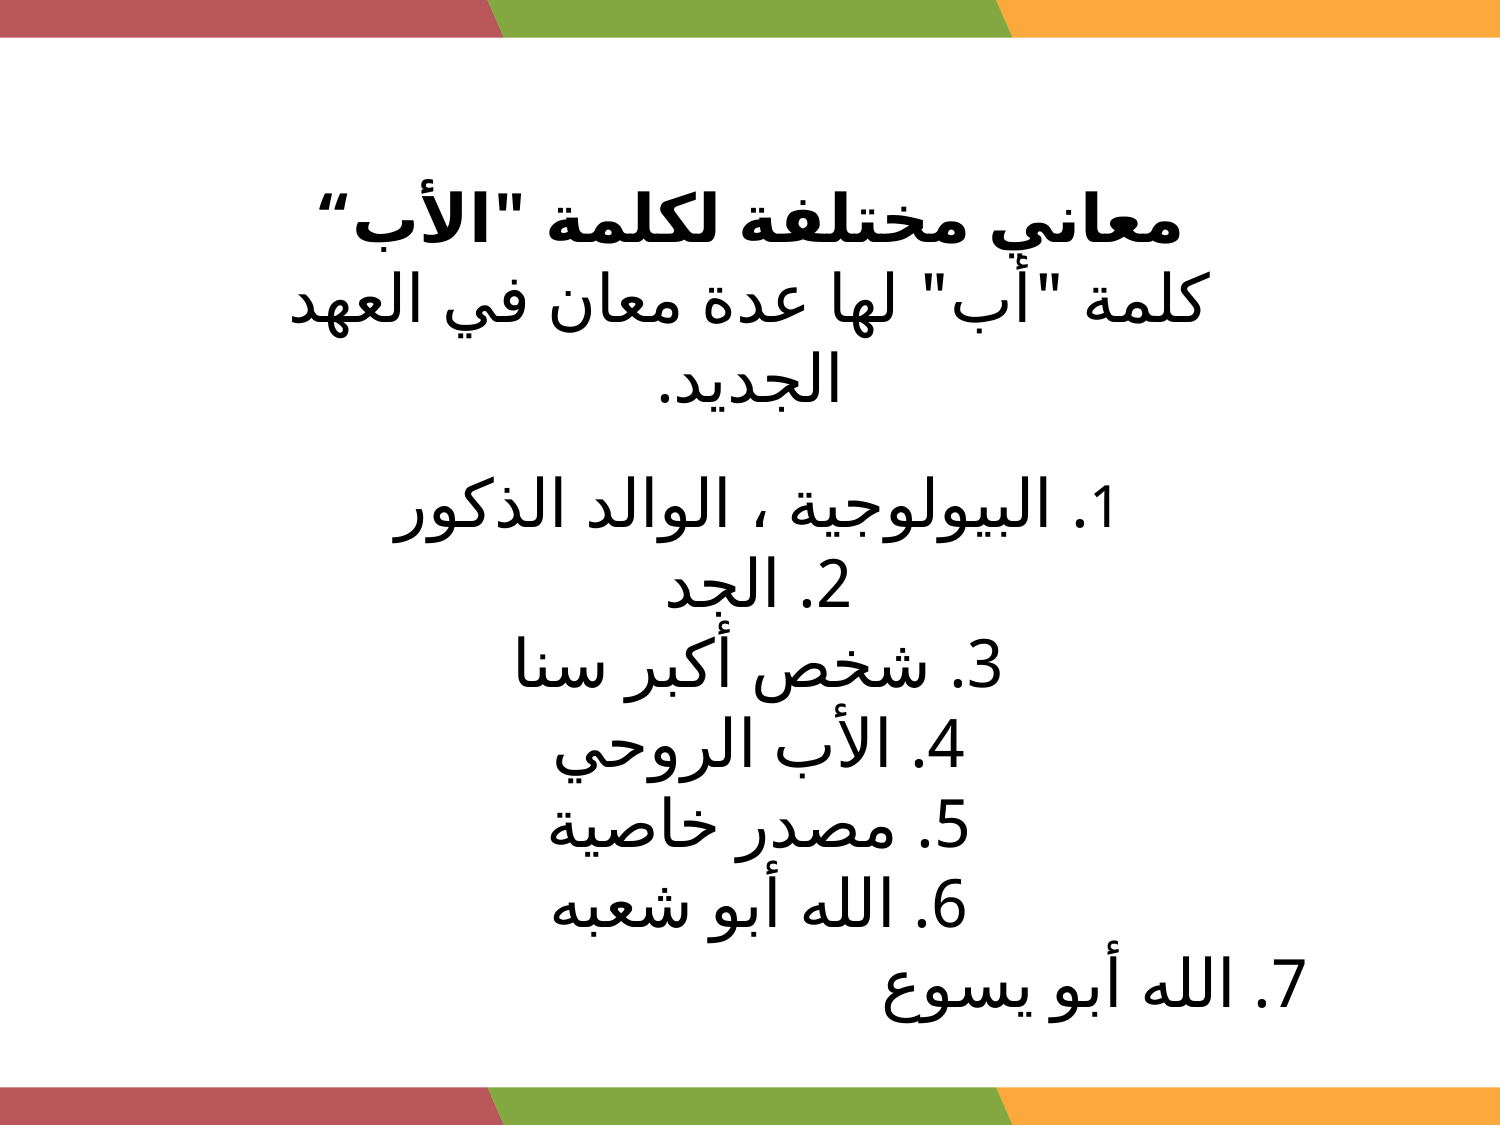

معاني مختلفة لكلمة "الأب“
كلمة "أب" لها عدة معان في العهد الجديد.

1. البيولوجية ، الوالد الذكور
2. الجد
3. شخص أكبر سنا
4. الأب الروحي
5. مصدر خاصية
6. الله أبو شعبه
7. الله أبو يسوع